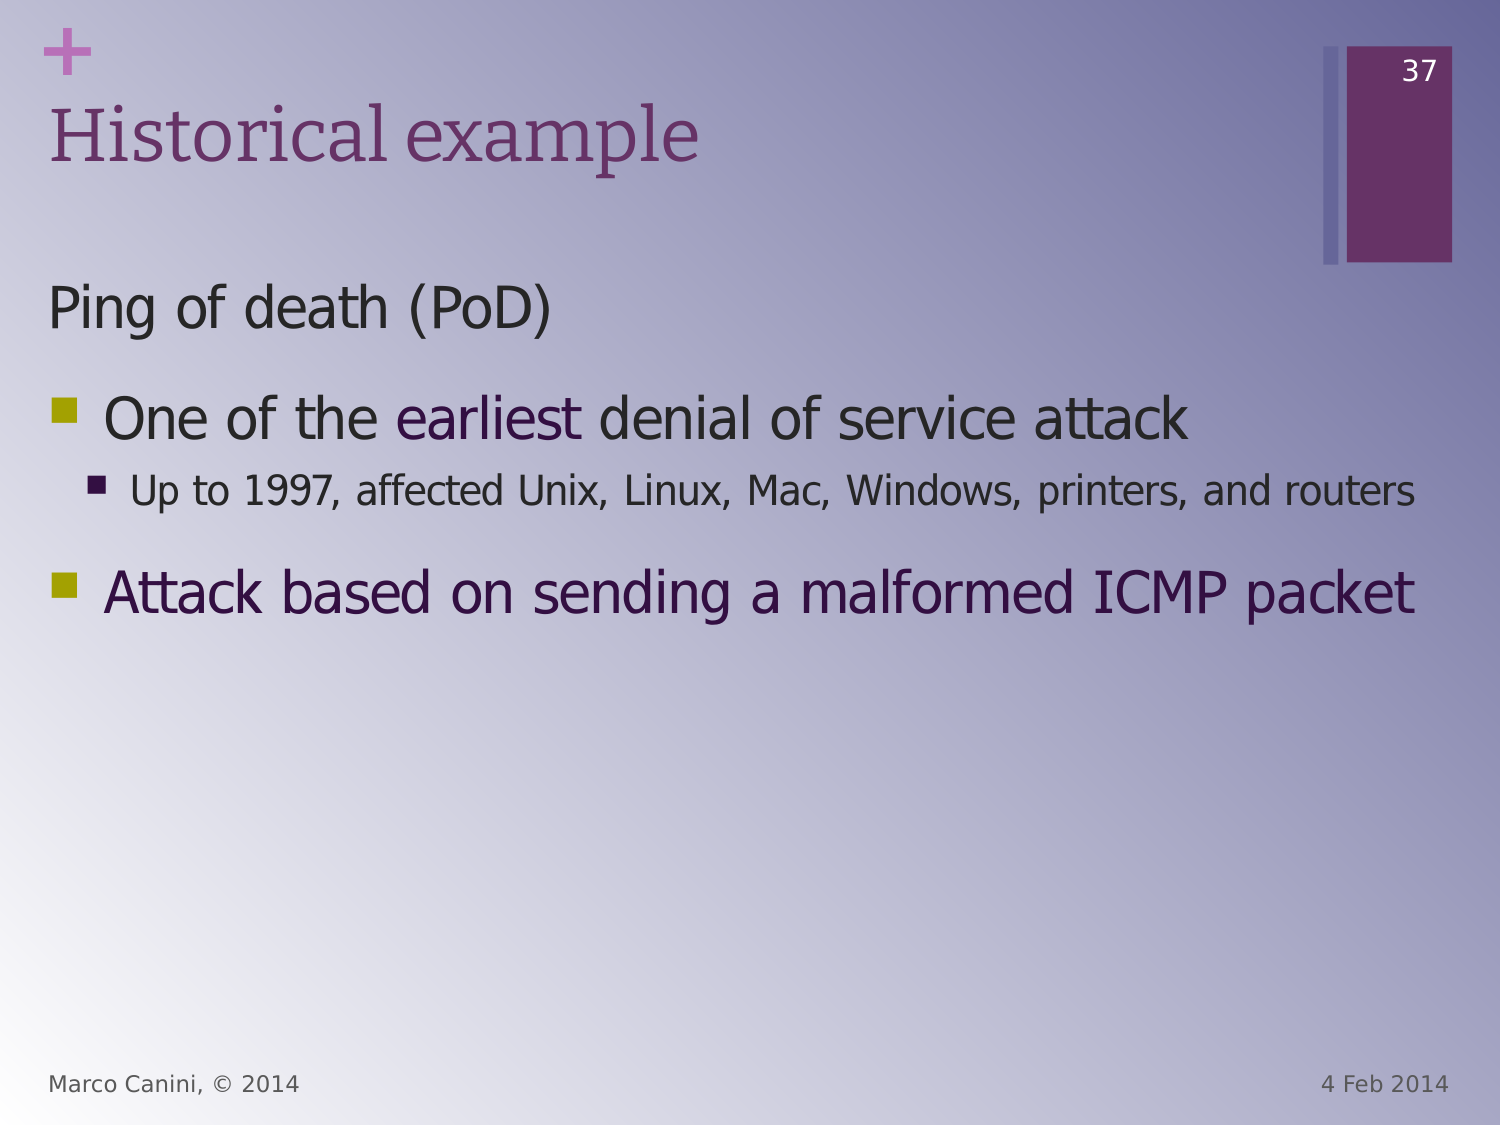

37
# Historical example
Ping of death (PoD)
One of the earliest denial of service attack
Up to 1997, affected Unix, Linux, Mac, Windows, printers, and routers
Attack based on sending a malformed ICMP packet
Marco Canini, © 2014
4 Feb 2014